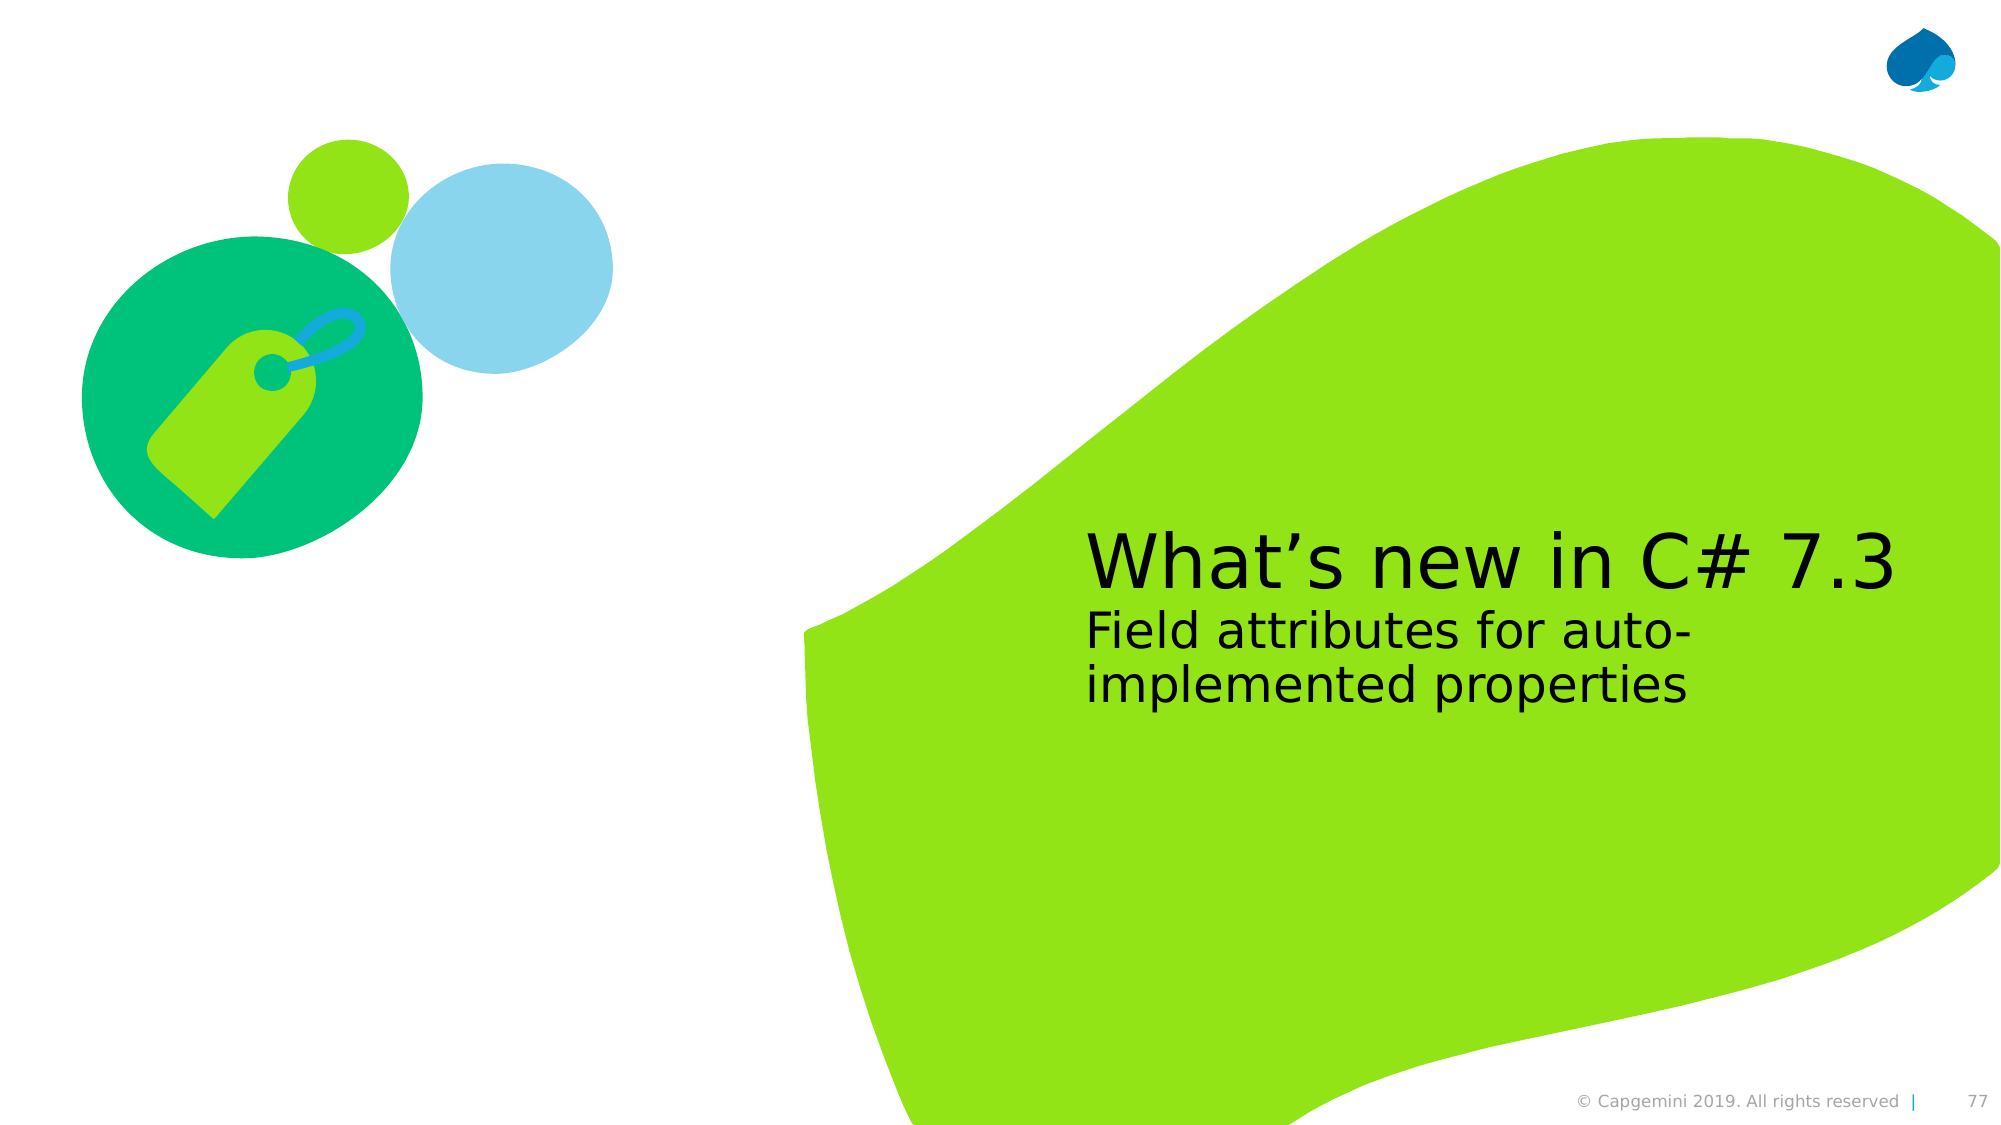

What’s new in C# 7.3
Field attributes for auto-implemented properties